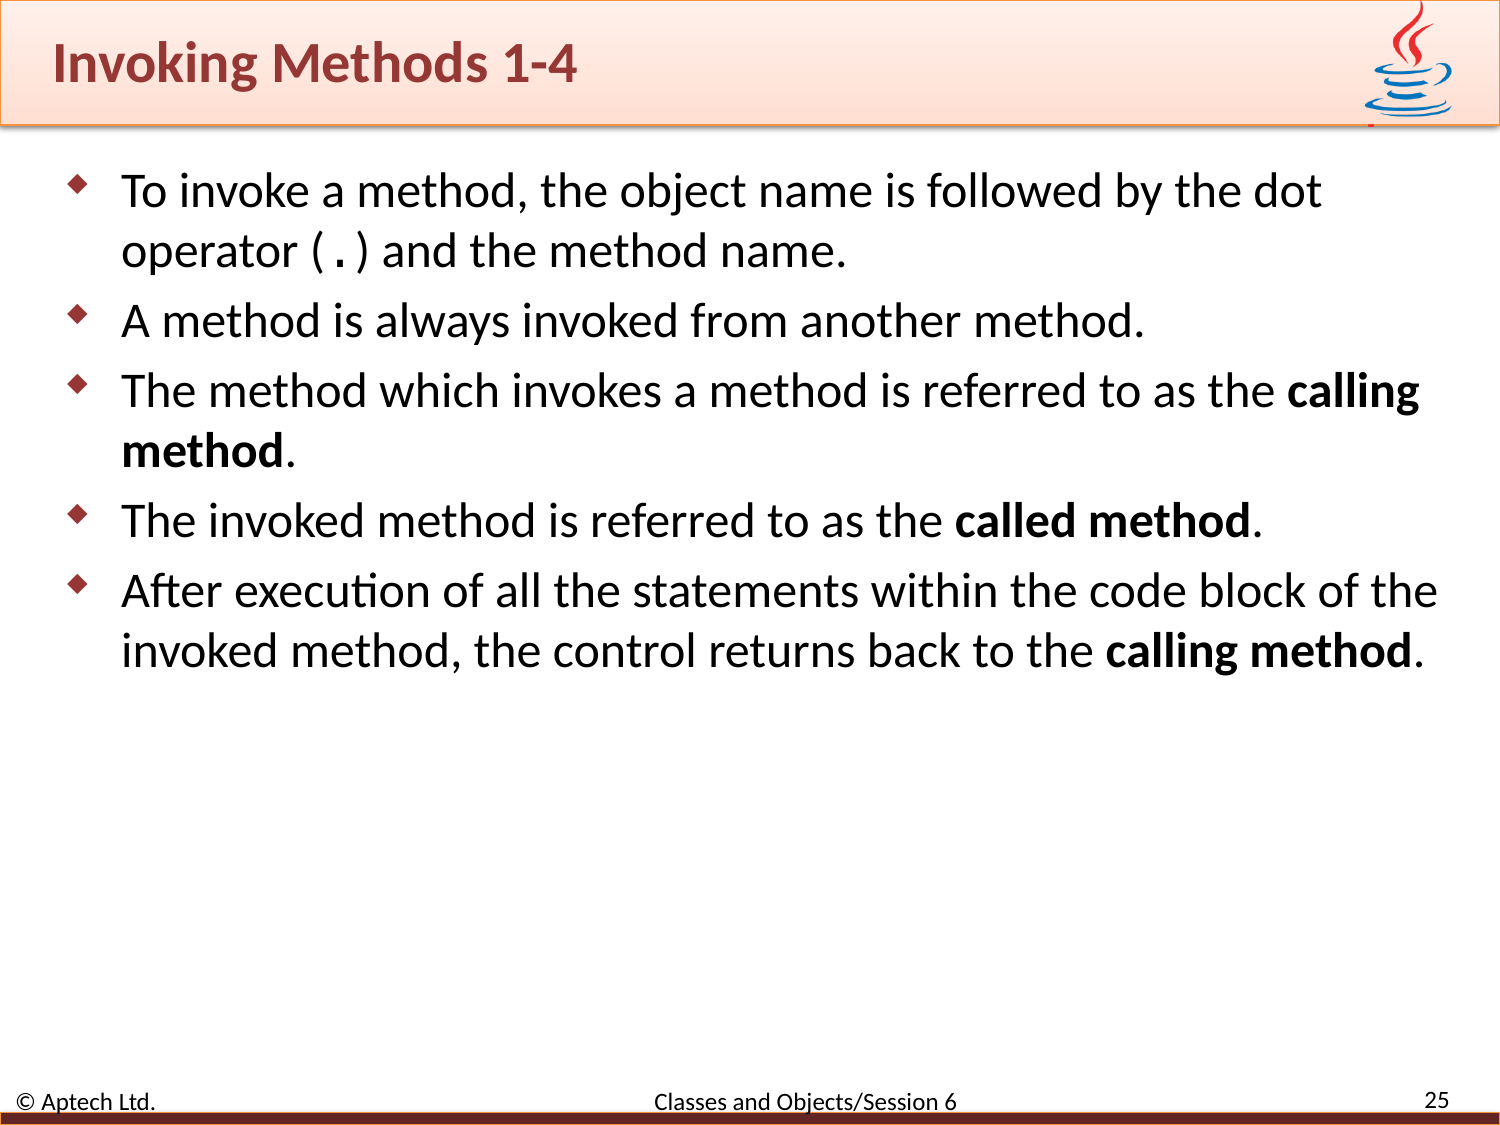

# Invoking Methods 1-4
To invoke a method, the object name is followed by the dot operator (.) and the method name.
A method is always invoked from another method.
The method which invokes a method is referred to as the calling method.
The invoked method is referred to as the called method.
After execution of all the statements within the code block of the invoked method, the control returns back to the calling method.

25
© Aptech Ltd.                                                                                       Classes and Objects/Session 6